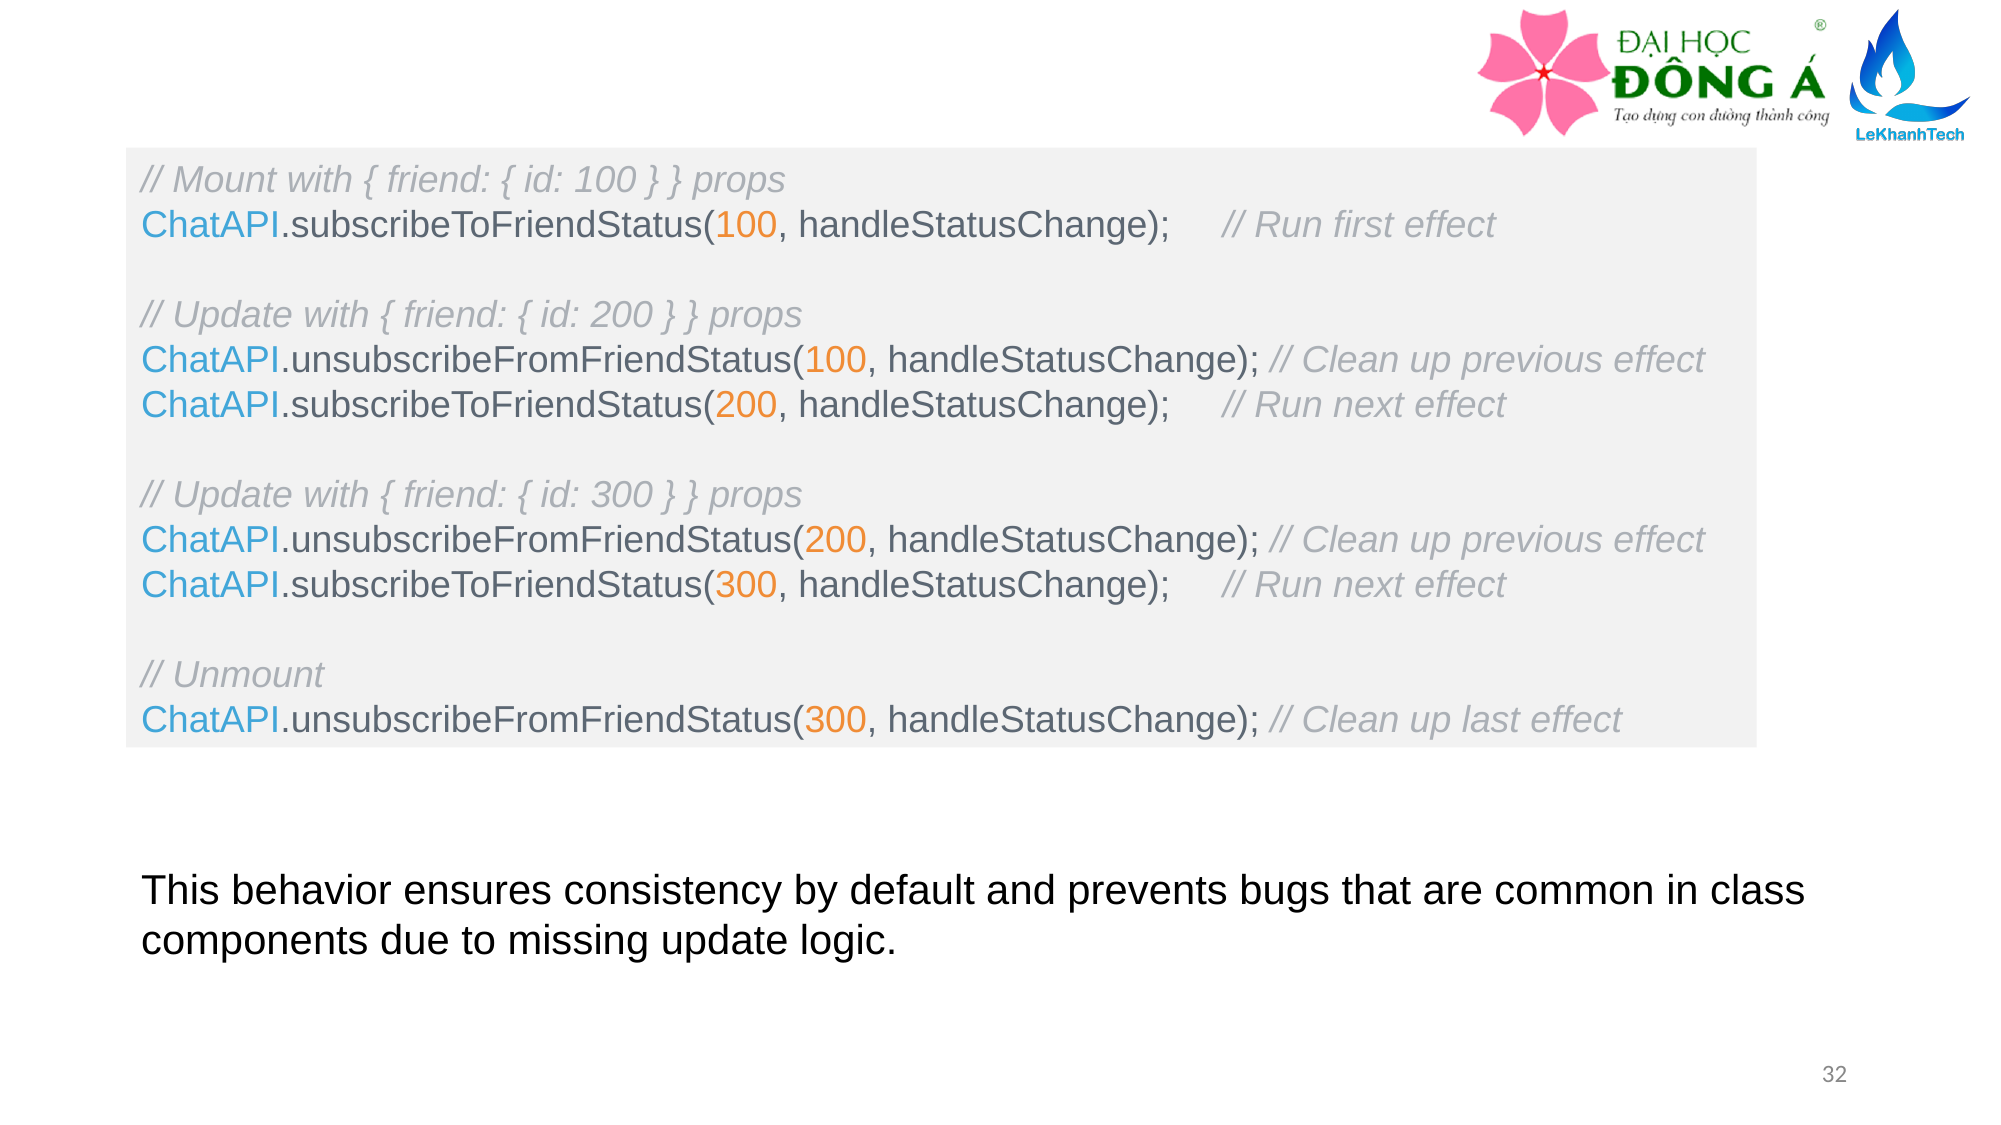

// Mount with { friend: { id: 100 } } props
ChatAPI.subscribeToFriendStatus(100, handleStatusChange);     // Run first effect
// Update with { friend: { id: 200 } } props
ChatAPI.unsubscribeFromFriendStatus(100, handleStatusChange); // Clean up previous effect
ChatAPI.subscribeToFriendStatus(200, handleStatusChange);     // Run next effect
// Update with { friend: { id: 300 } } props
ChatAPI.unsubscribeFromFriendStatus(200, handleStatusChange); // Clean up previous effect
ChatAPI.subscribeToFriendStatus(300, handleStatusChange);     // Run next effect
// Unmount
ChatAPI.unsubscribeFromFriendStatus(300, handleStatusChange); // Clean up last effect
This behavior ensures consistency by default and prevents bugs that are common in class components due to missing update logic.
32